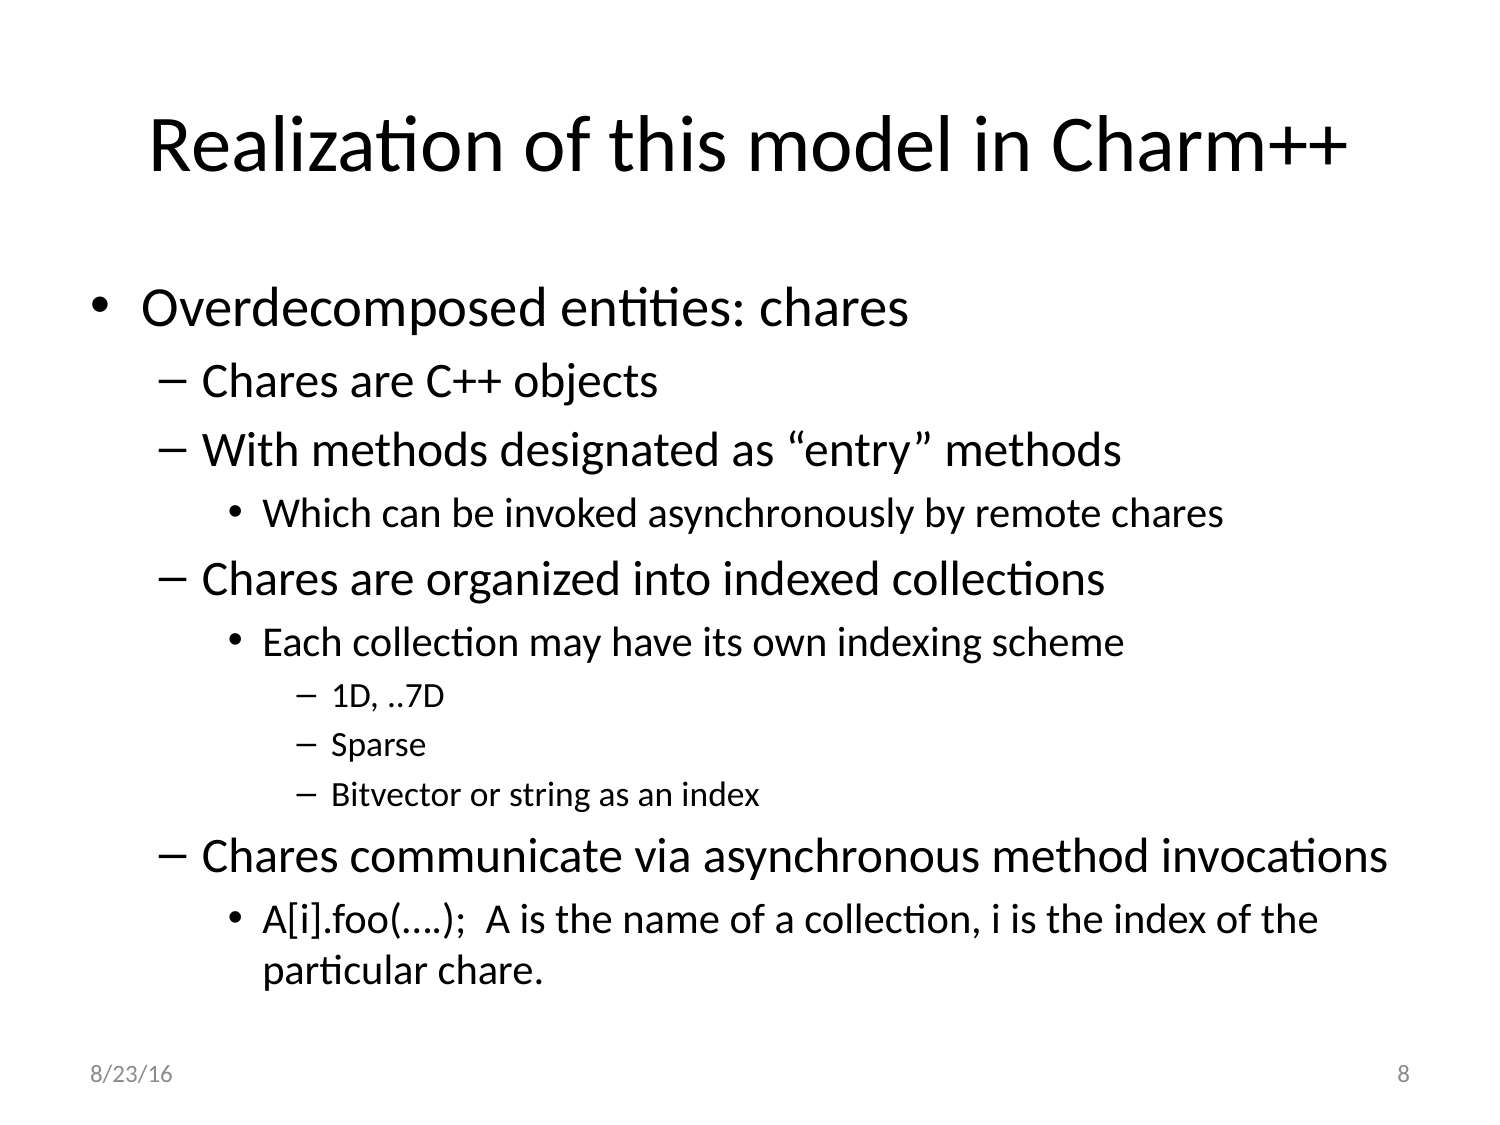

# Realization of this model in Charm++
Overdecomposed entities: chares
Chares are C++ objects
With methods designated as “entry” methods
Which can be invoked asynchronously by remote chares
Chares are organized into indexed collections
Each collection may have its own indexing scheme
1D, ..7D
Sparse
Bitvector or string as an index
Chares communicate via asynchronous method invocations
A[i].foo(….);  A is the name of a collection, i is the index of the particular chare.

8/23/16
8